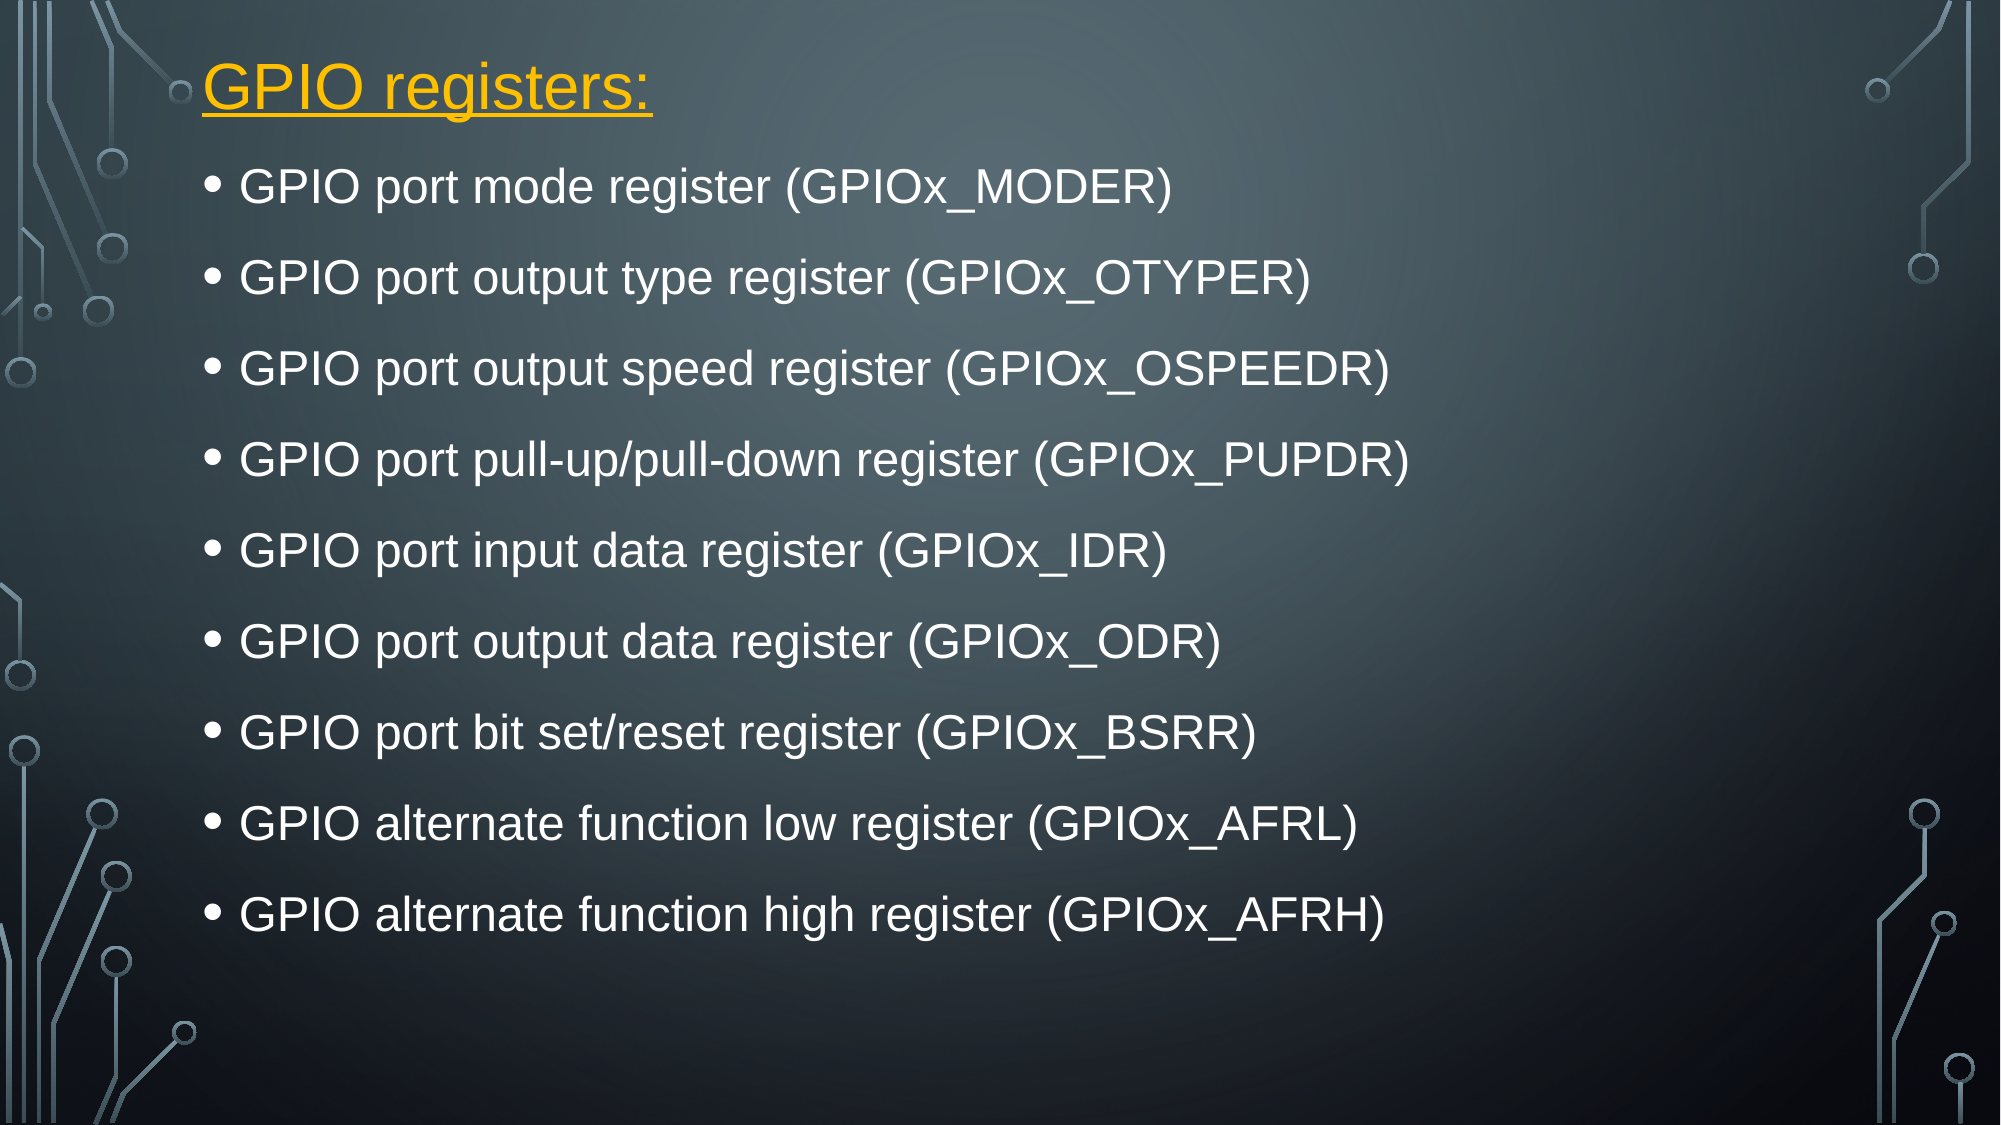

GPIO registers:
GPIO port mode register (GPIOx_MODER)
GPIO port output type register (GPIOx_OTYPER)
GPIO port output speed register (GPIOx_OSPEEDR)
GPIO port pull-up/pull-down register (GPIOx_PUPDR)
GPIO port input data register (GPIOx_IDR)
GPIO port output data register (GPIOx_ODR)
GPIO port bit set/reset register (GPIOx_BSRR)
GPIO alternate function low register (GPIOx_AFRL)
GPIO alternate function high register (GPIOx_AFRH)